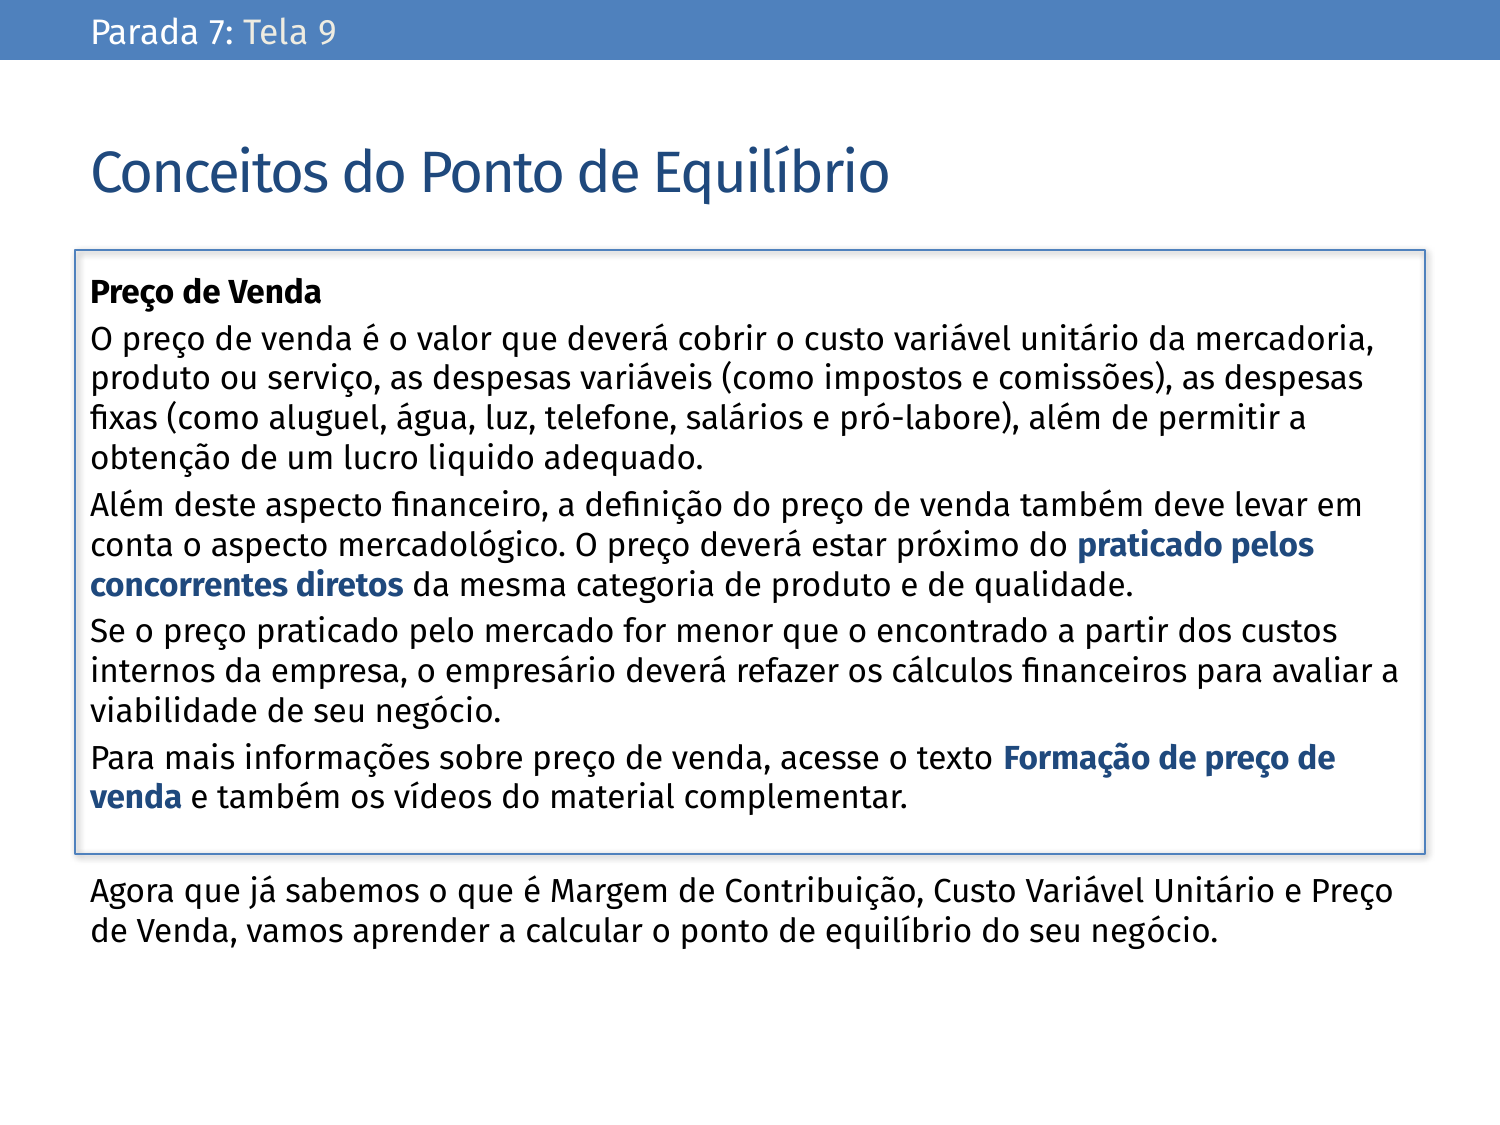

Parada 7: Tela 9
# Conceitos do Ponto de Equilíbrio

Preço de Venda
O preço de venda é o valor que deverá cobrir o custo variável unitário da mercadoria, produto ou serviço, as despesas variáveis (como impostos e comissões), as despesas fixas (como aluguel, água, luz, telefone, salários e pró-labore), além de permitir a obtenção de um lucro liquido adequado.
Além deste aspecto financeiro, a definição do preço de venda também deve levar em conta o aspecto mercadológico. O preço deverá estar próximo do praticado pelos concorrentes diretos da mesma categoria de produto e de qualidade.
Se o preço praticado pelo mercado for menor que o encontrado a partir dos custos internos da empresa, o empresário deverá refazer os cálculos financeiros para avaliar a viabilidade de seu negócio.
Para mais informações sobre preço de venda, acesse o texto Formação de preço de venda e também os vídeos do material complementar.

Agora que já sabemos o que é Margem de Contribuição, Custo Variável Unitário e Preço de Venda, vamos aprender a calcular o ponto de equilíbrio do seu negócio.